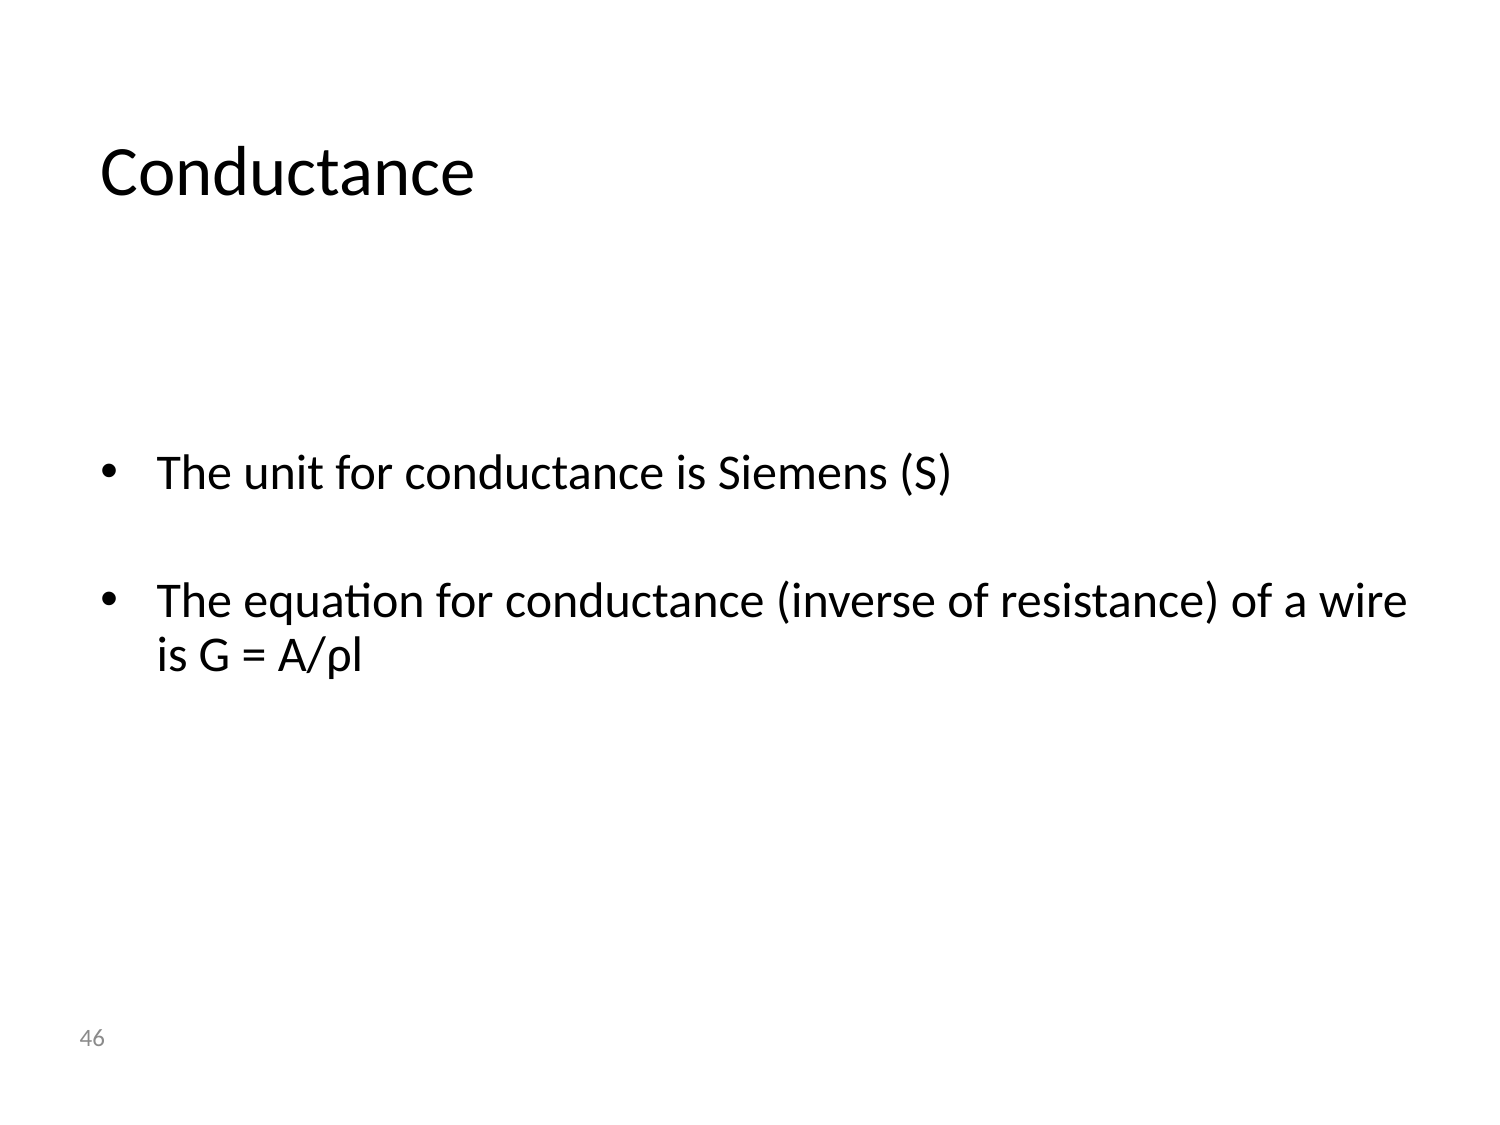

# Conductance
The unit for conductance is Siemens (S)

The equation for conductance (inverse of resistance) of a wire is G = A/ρl

46